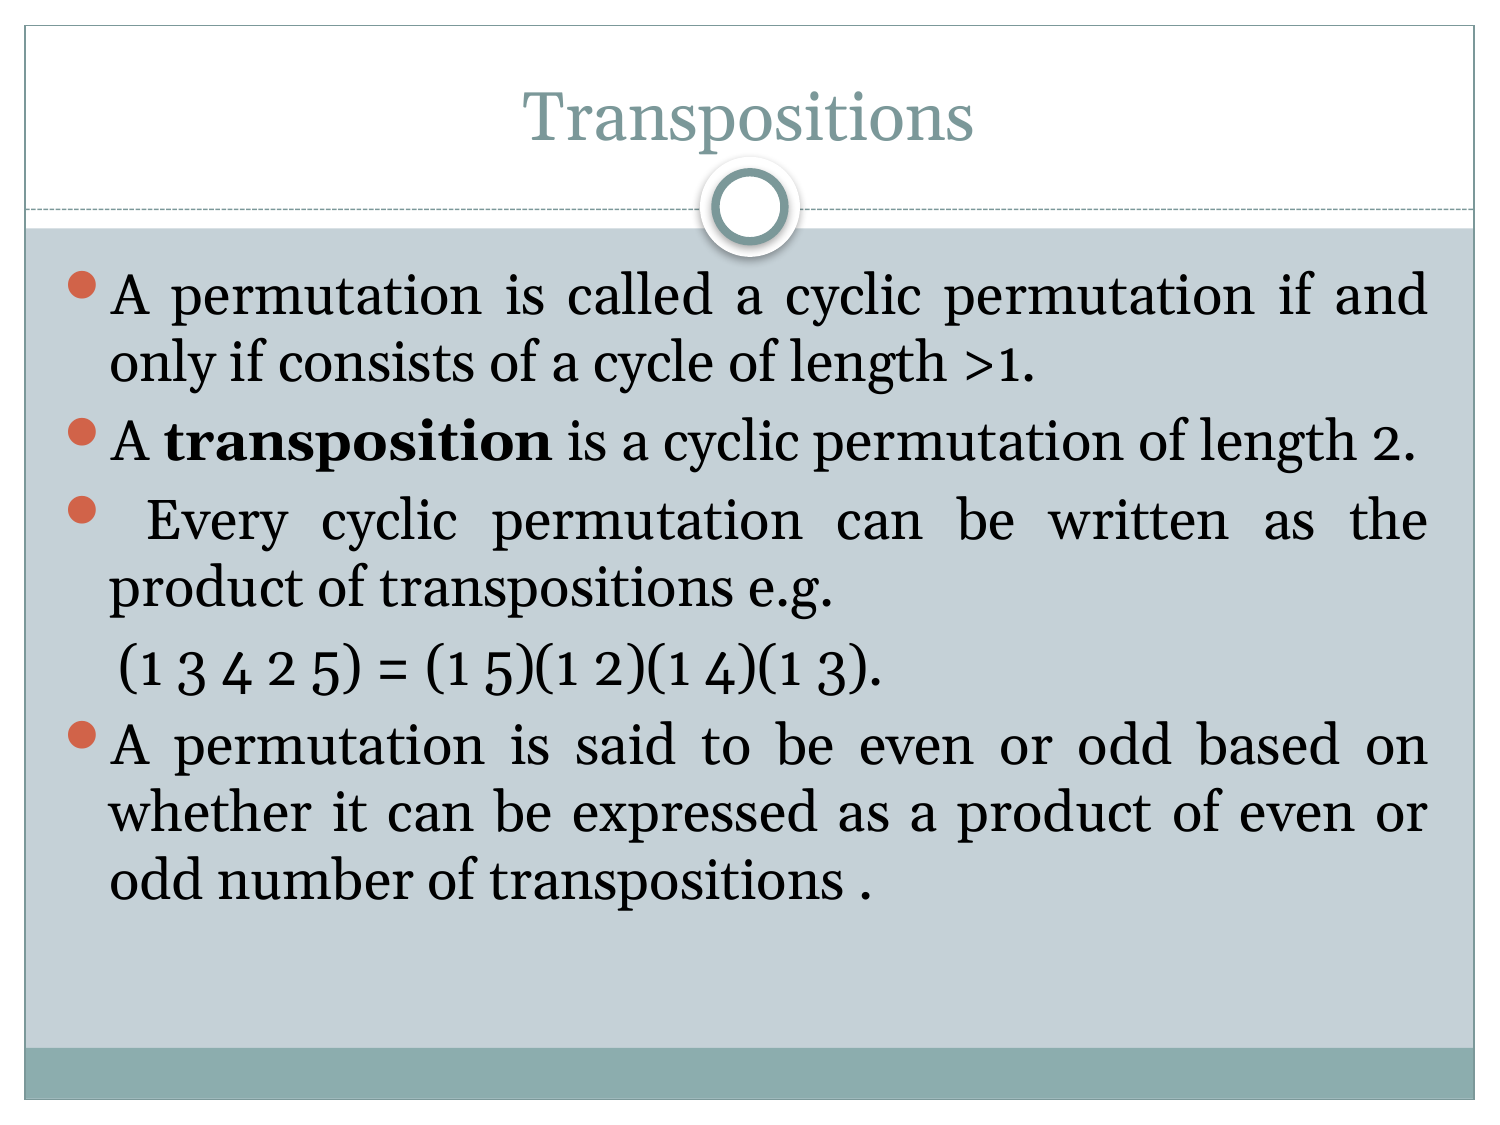

# Transpositions
A permutation is called a cyclic permutation if and only if consists of a cycle of length >1.
A transposition is a cyclic permutation of length 2.
 Every cyclic permutation can be written as the product of transpositions e.g.
    (1 3 4 2 5) = (1 5)(1 2)(1 4)(1 3).
A permutation is said to be even or odd based on whether it can be expressed as a product of even or odd number of transpositions .